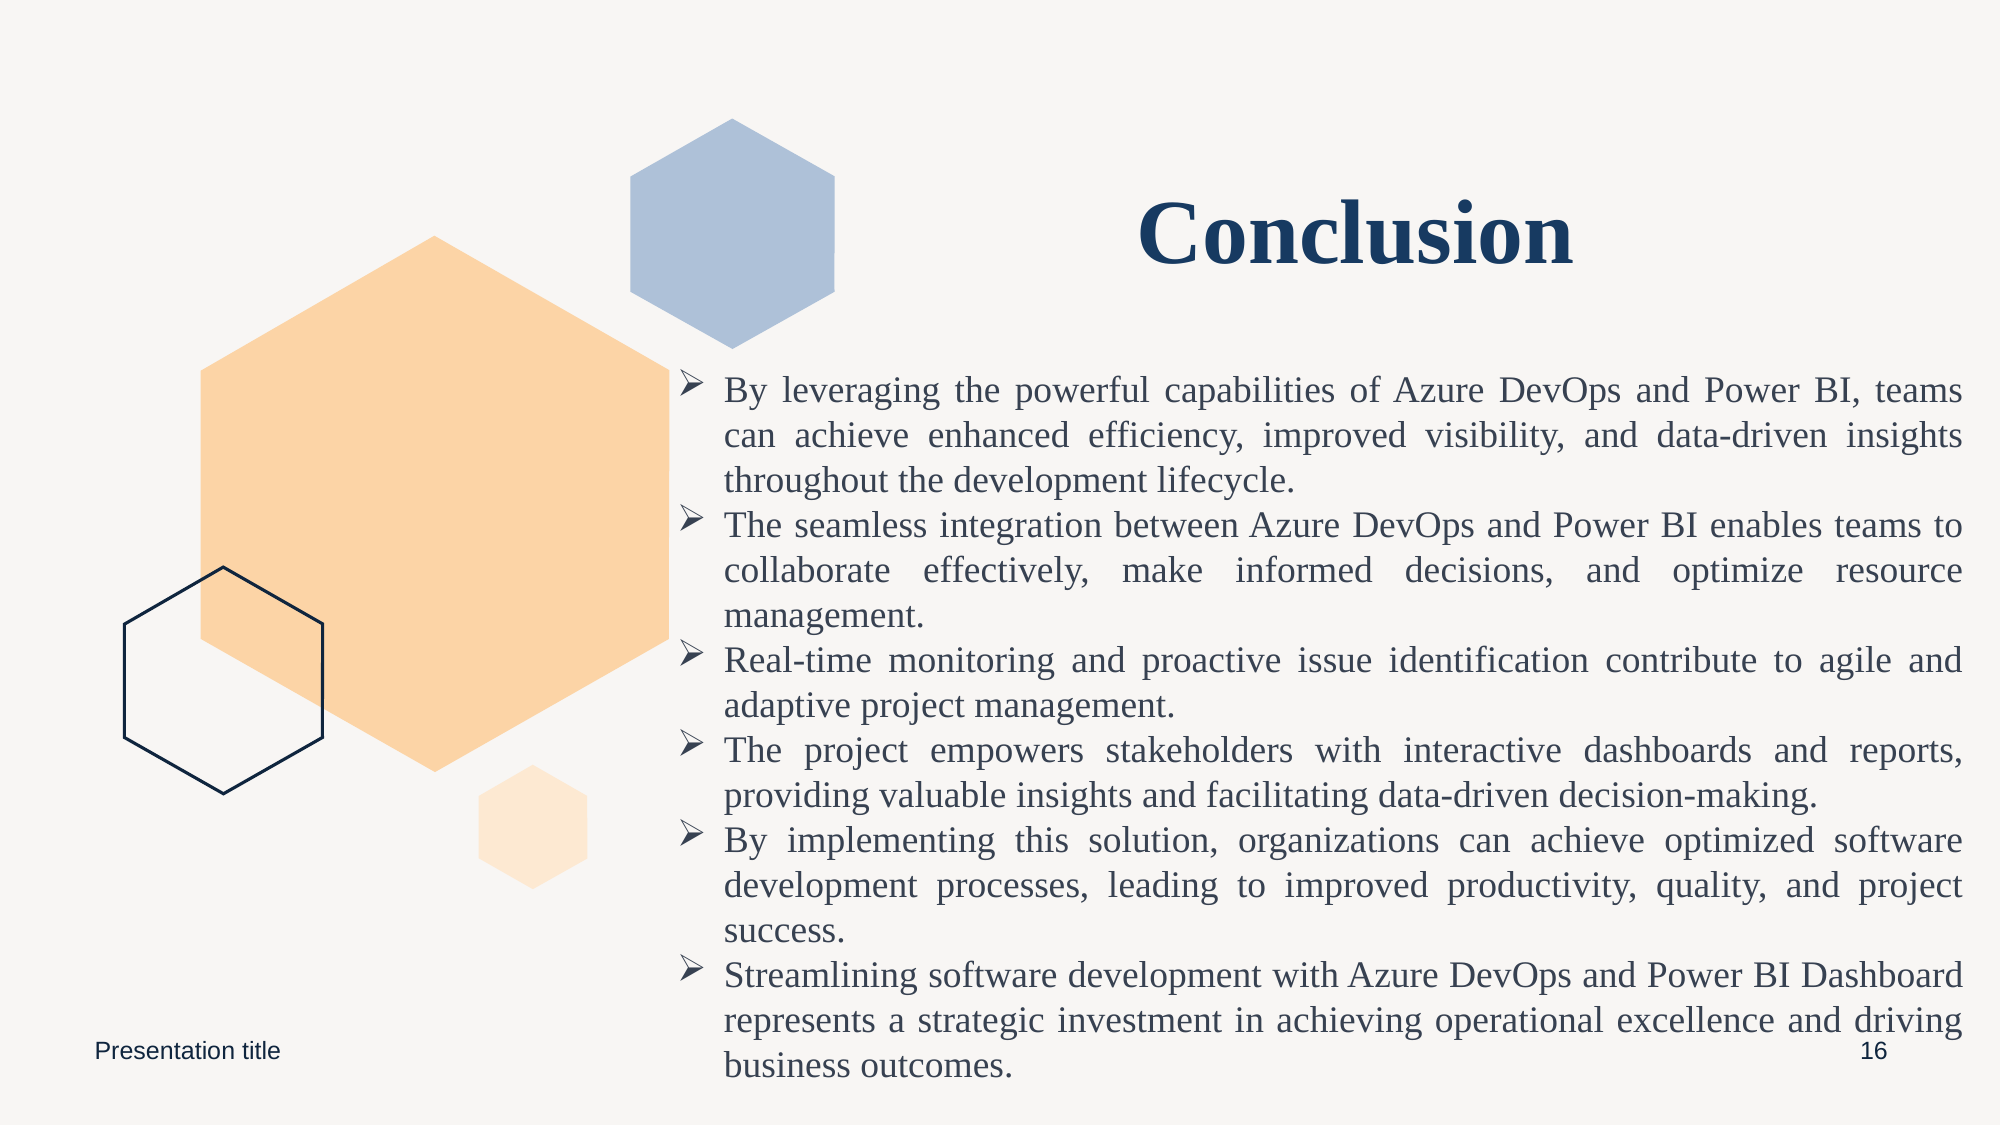

# Conclusion
By leveraging the powerful capabilities of Azure DevOps and Power BI, teams can achieve enhanced efficiency, improved visibility, and data-driven insights throughout the development lifecycle.
The seamless integration between Azure DevOps and Power BI enables teams to collaborate effectively, make informed decisions, and optimize resource management.
Real-time monitoring and proactive issue identification contribute to agile and adaptive project management.
The project empowers stakeholders with interactive dashboards and reports, providing valuable insights and facilitating data-driven decision-making.
By implementing this solution, organizations can achieve optimized software development processes, leading to improved productivity, quality, and project success.
Streamlining software development with Azure DevOps and Power BI Dashboard represents a strategic investment in achieving operational excellence and driving business outcomes.

Presentation title
16